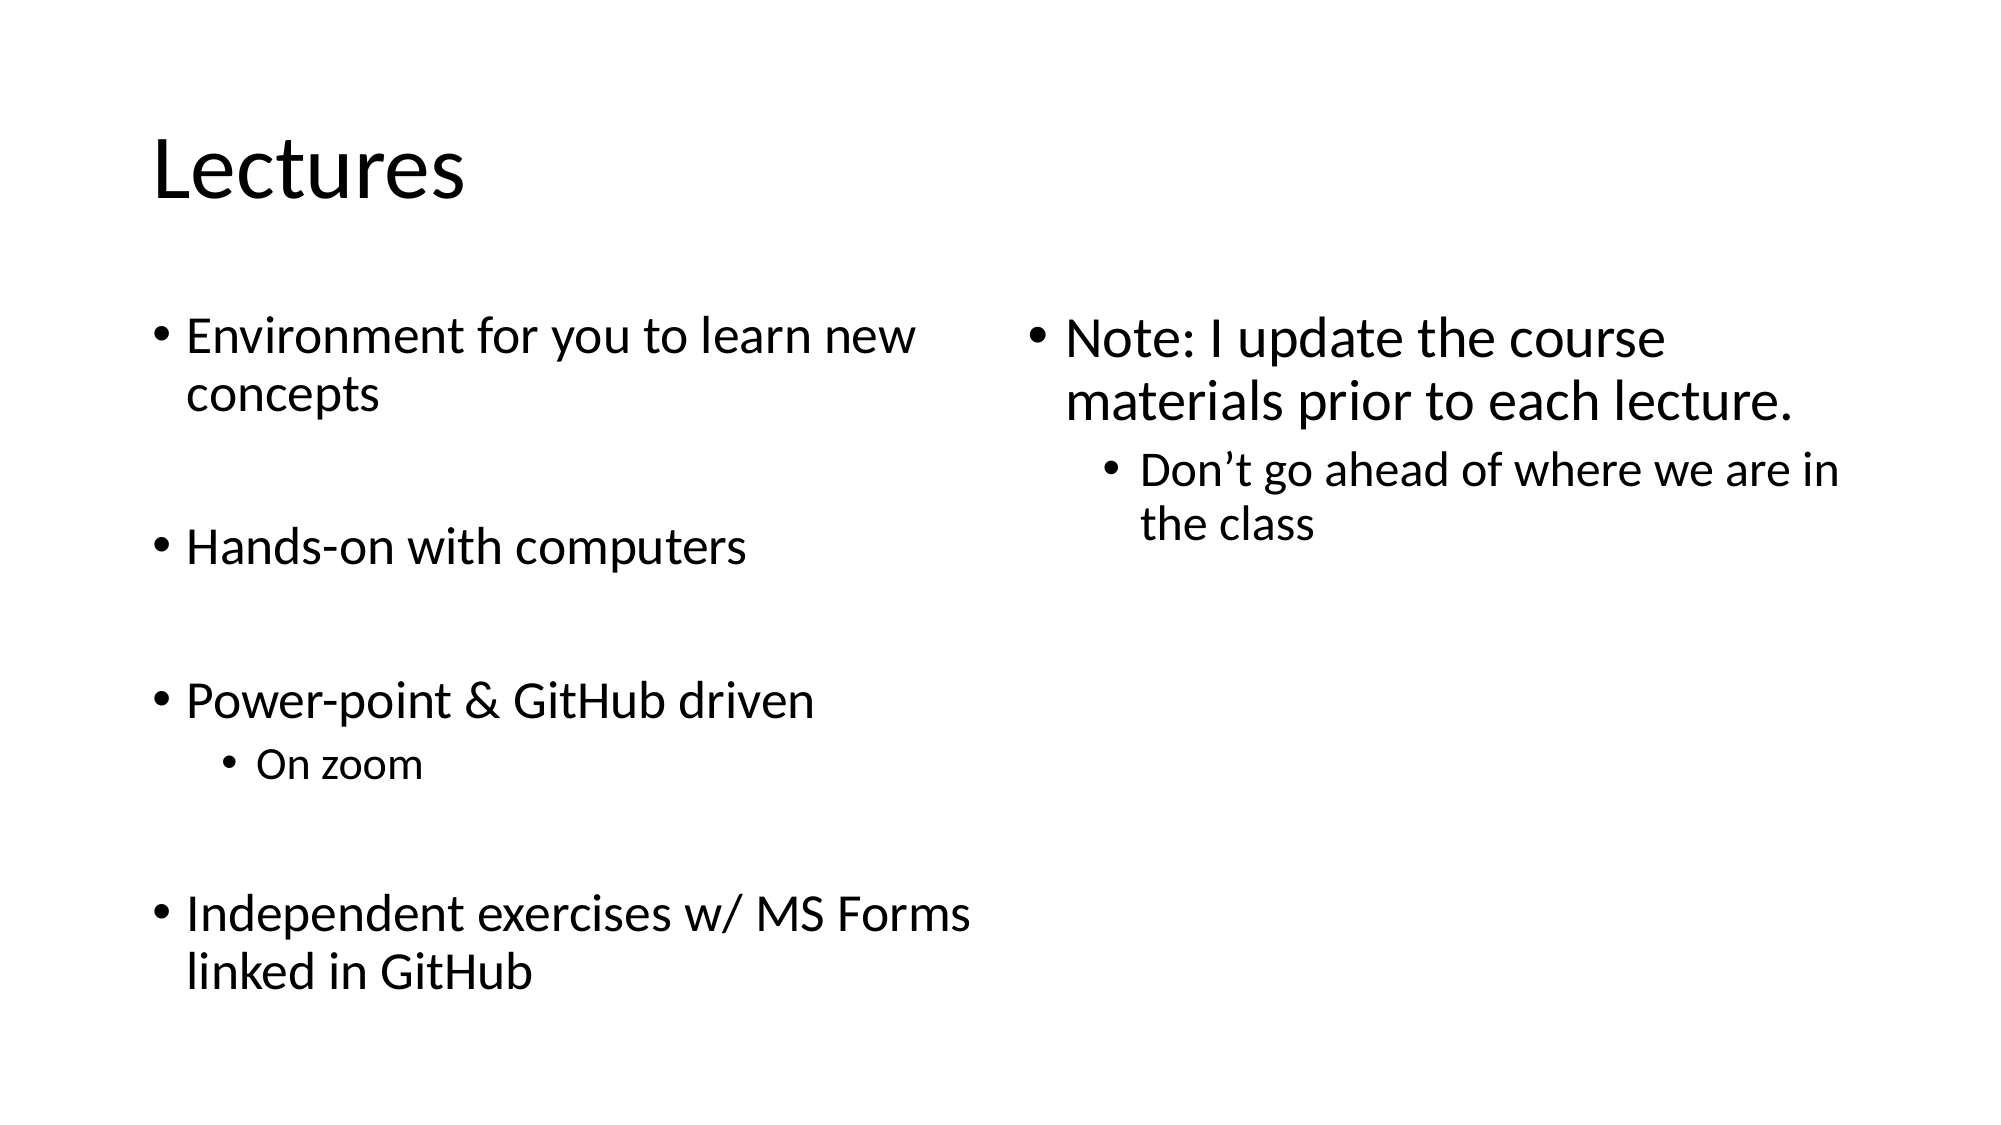

# Lectures
Environment for you to learn new concepts

Hands-on with computers

Power-point & GitHub driven
On zoom

Independent exercises w/ MS Forms linked in GitHub
Note: I update the course materials prior to each lecture.
Don’t go ahead of where we are in the class